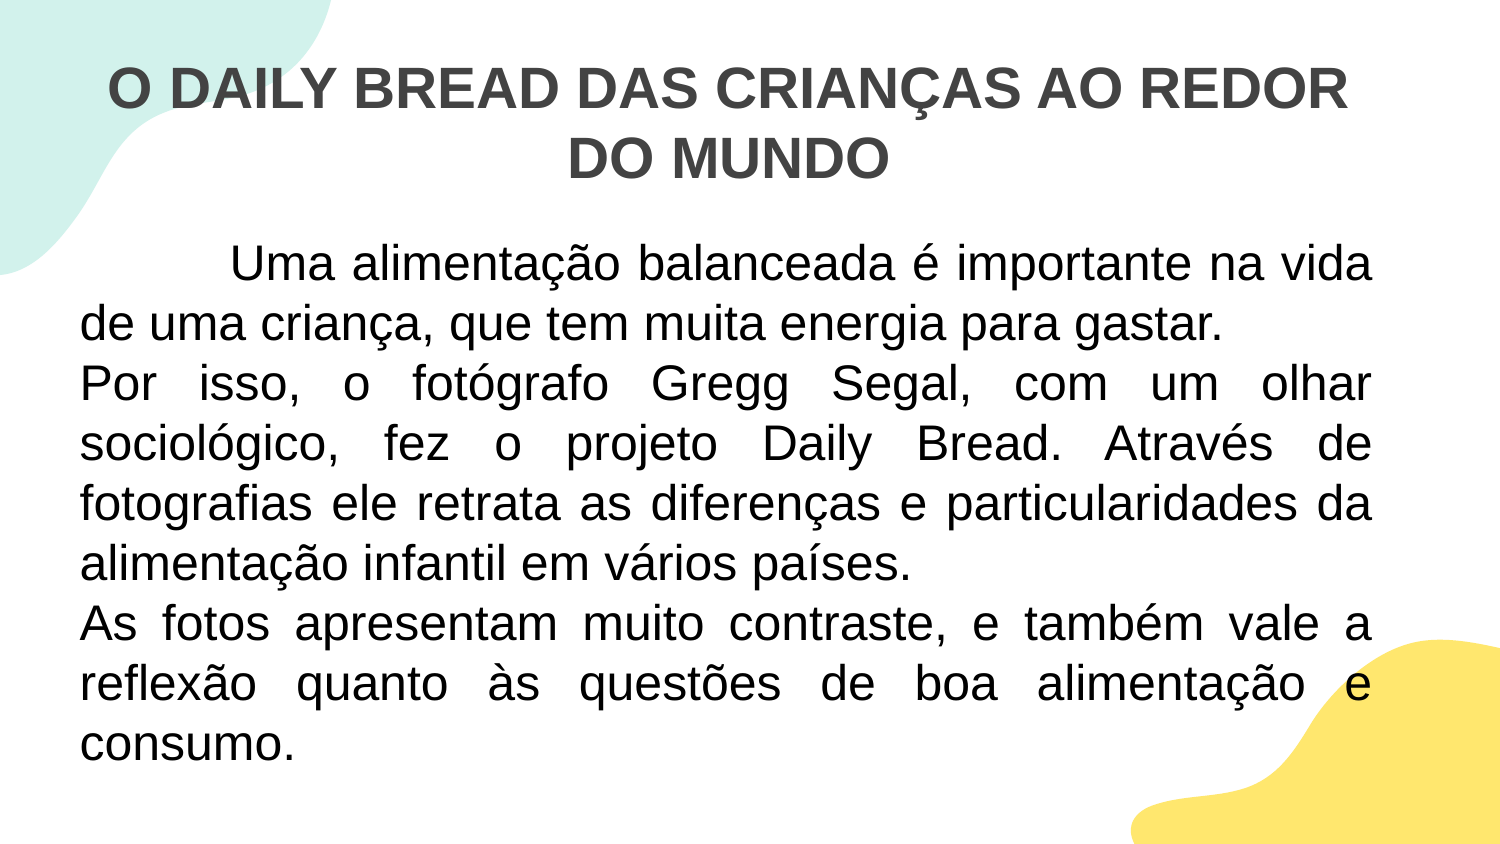

# O DAILY BREAD DAS CRIANÇAS AO REDOR DO MUNDO
	Uma alimentação balanceada é importante na vida de uma criança, que tem muita energia para gastar.
Por isso, o fotógrafo Gregg Segal, com um olhar sociológico, fez o projeto Daily Bread. Através de fotografias ele retrata as diferenças e particularidades da alimentação infantil em vários países.
As fotos apresentam muito contraste, e também vale a reflexão quanto às questões de boa alimentação e consumo.